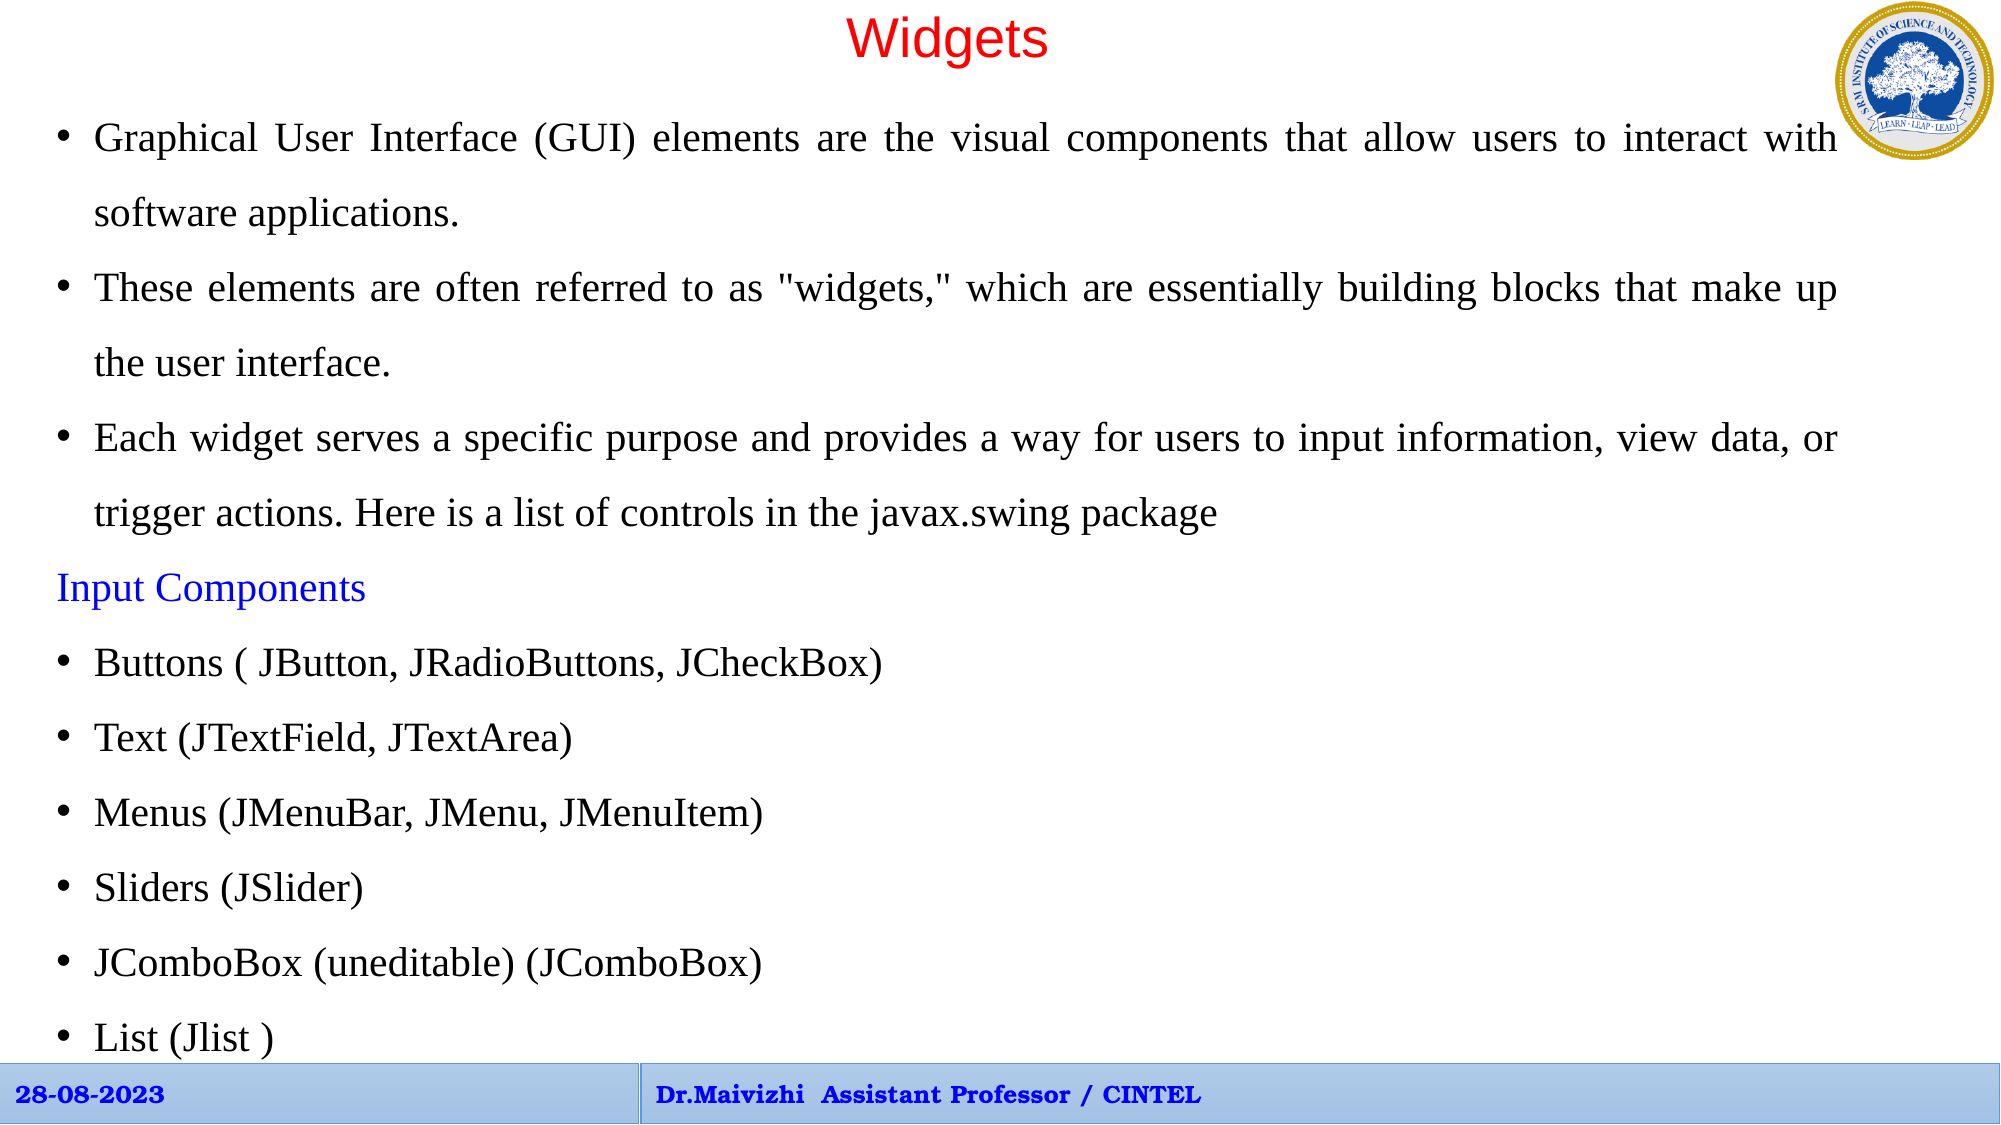

Widgets
Graphical User Interface (GUI) elements are the visual components that allow users to interact with software applications.
These elements are often referred to as "widgets," which are essentially building blocks that make up the user interface.
Each widget serves a specific purpose and provides a way for users to input information, view data, or trigger actions. Here is a list of controls in the javax.swing package
Input Components
Buttons ( JButton, JRadioButtons, JCheckBox)
Text (JTextField, JTextArea)
Menus (JMenuBar, JMenu, JMenuItem)
Sliders (JSlider)
JComboBox (uneditable) (JComboBox)
List (Jlist )

Dr.Maivizhi  Assistant Professor / CINTEL

28-08-2023
APP Faculties - CINTEL
111
111
28-08-2023